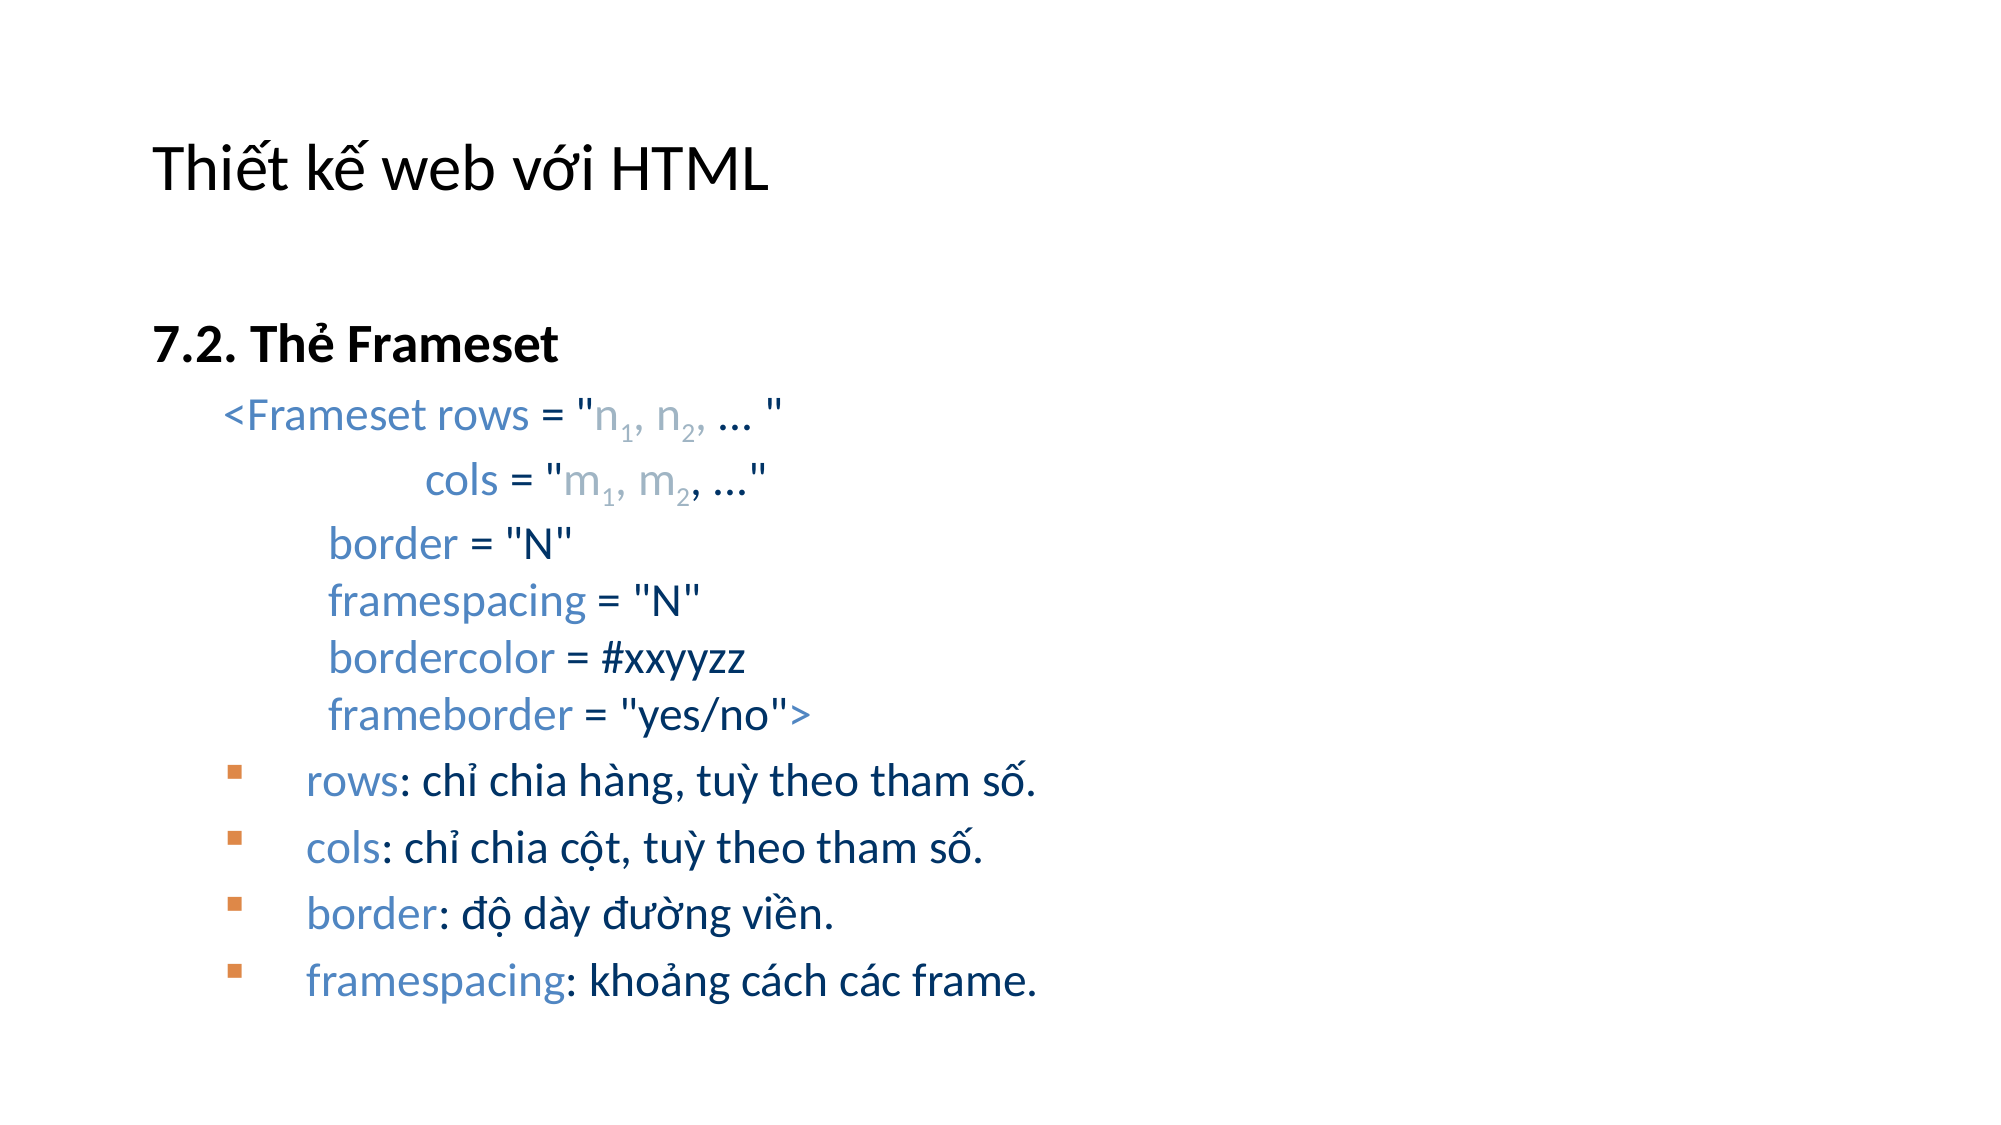

# Thiết kế web với HTML
7.2. Thẻ Frameset
<Frameset rows = "n1, n2, ... "
           cols = "m1, m2, ..."
	  border = "N"
	  framespacing = "N"
	  bordercolor = #xxyyzz
	  frameborder = "yes/no">
rows: chỉ chia hàng, tuỳ theo tham số.
cols: chỉ chia cột, tuỳ theo tham số.
border: độ dày đường viền.
framespacing: khoảng cách các frame.